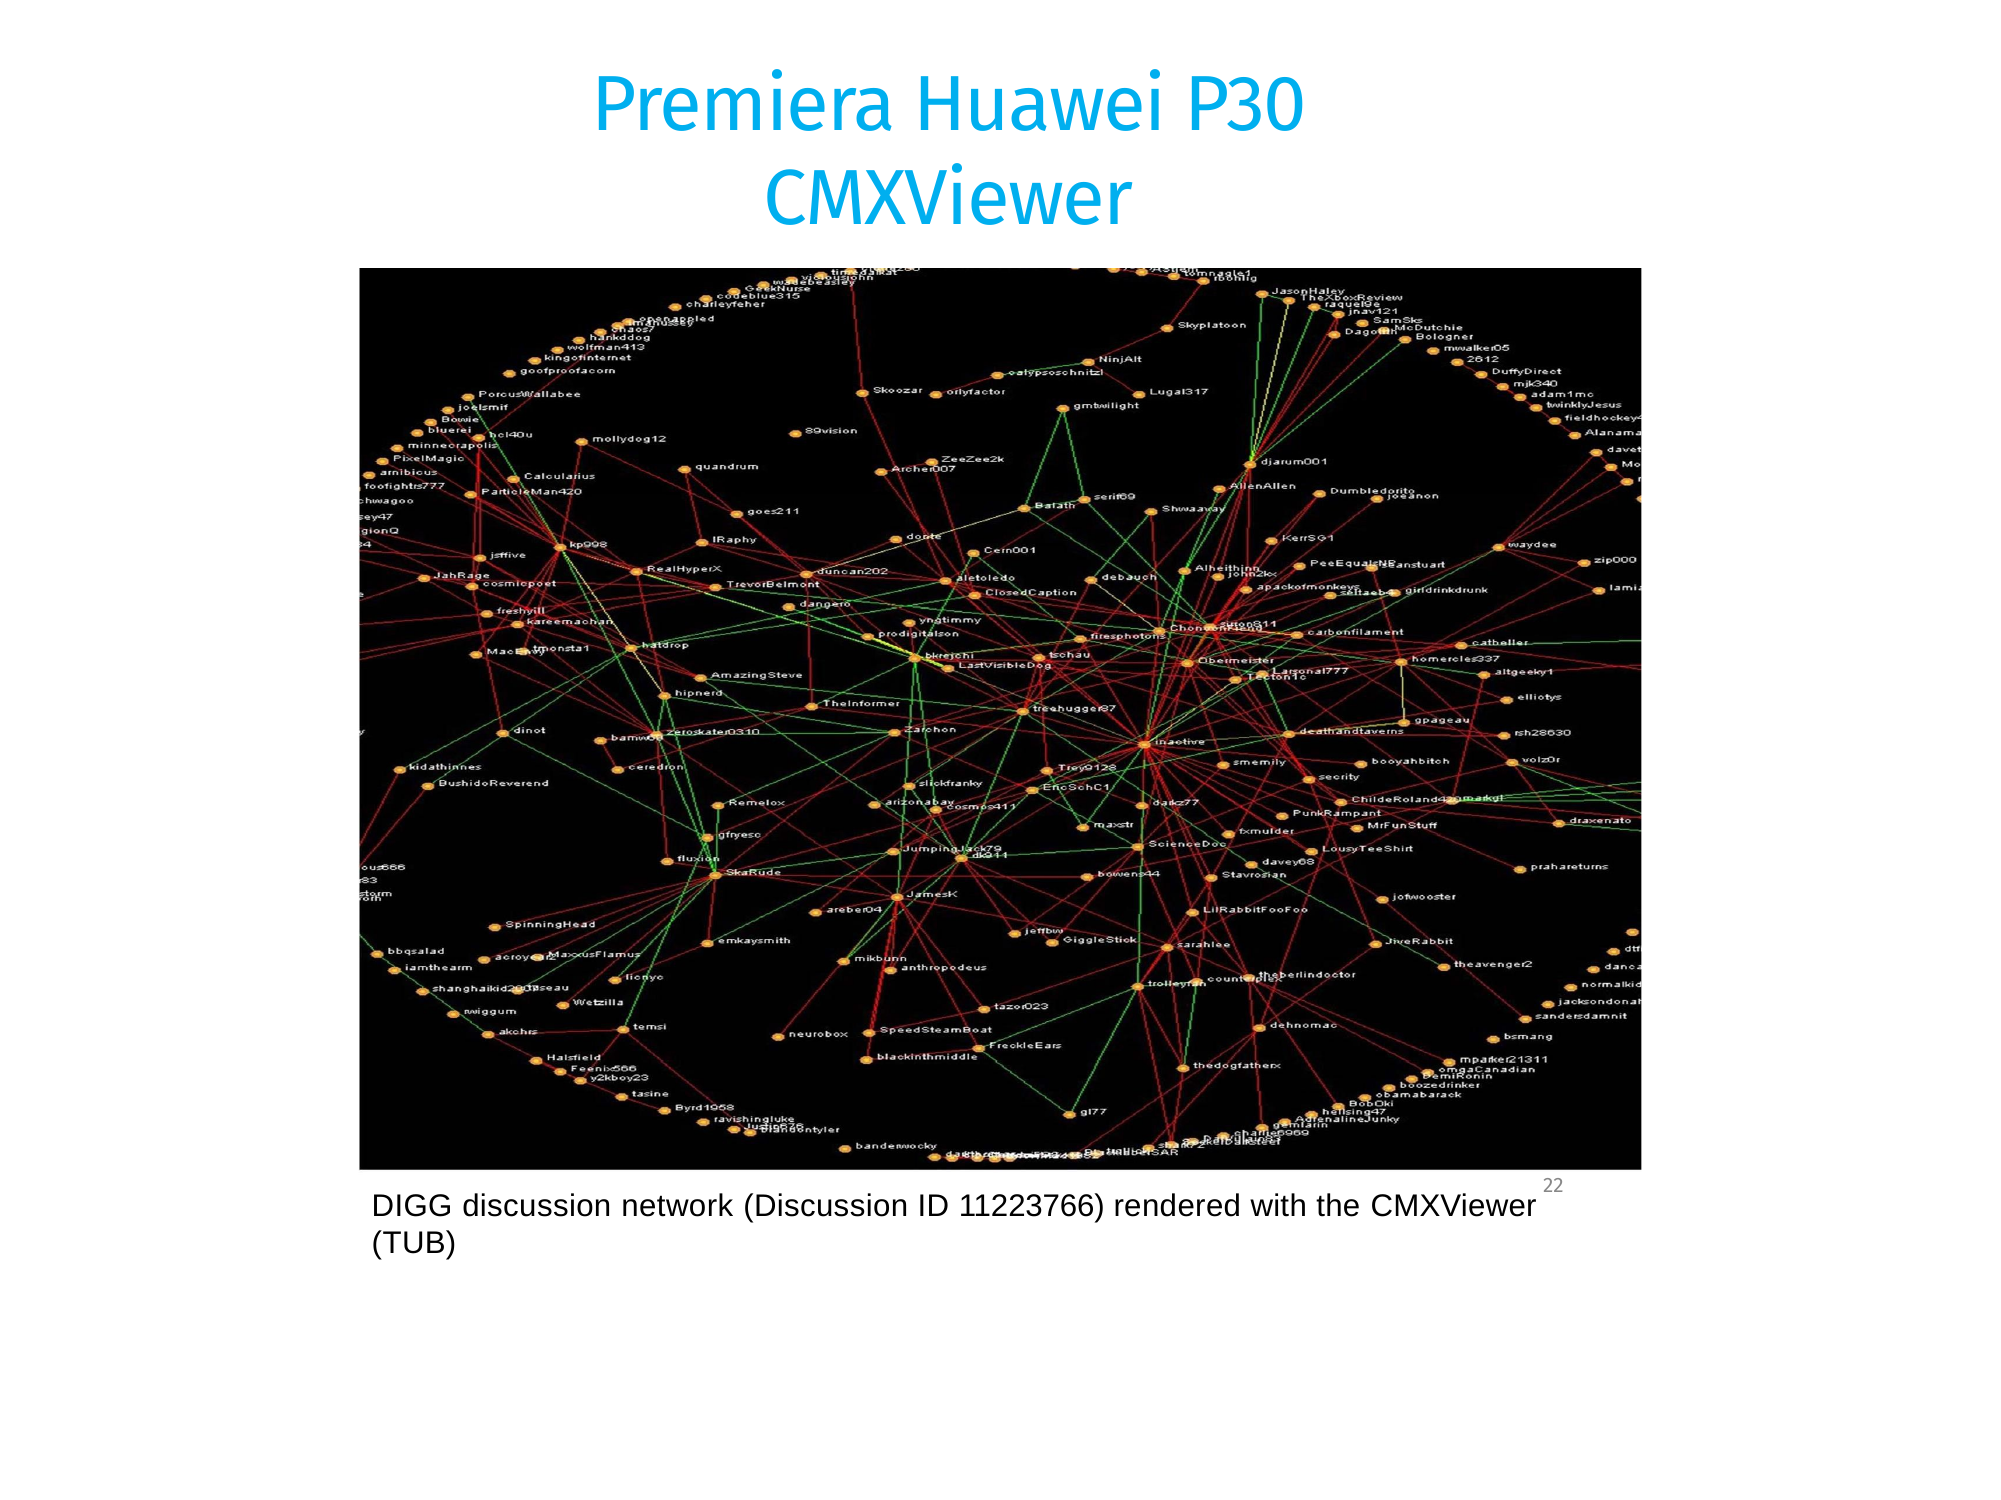

# Premiera Huawei P30 CMXViewer

22
DIGG discussion network (Discussion ID 11223766) rendered with the CMXViewer (TUB)